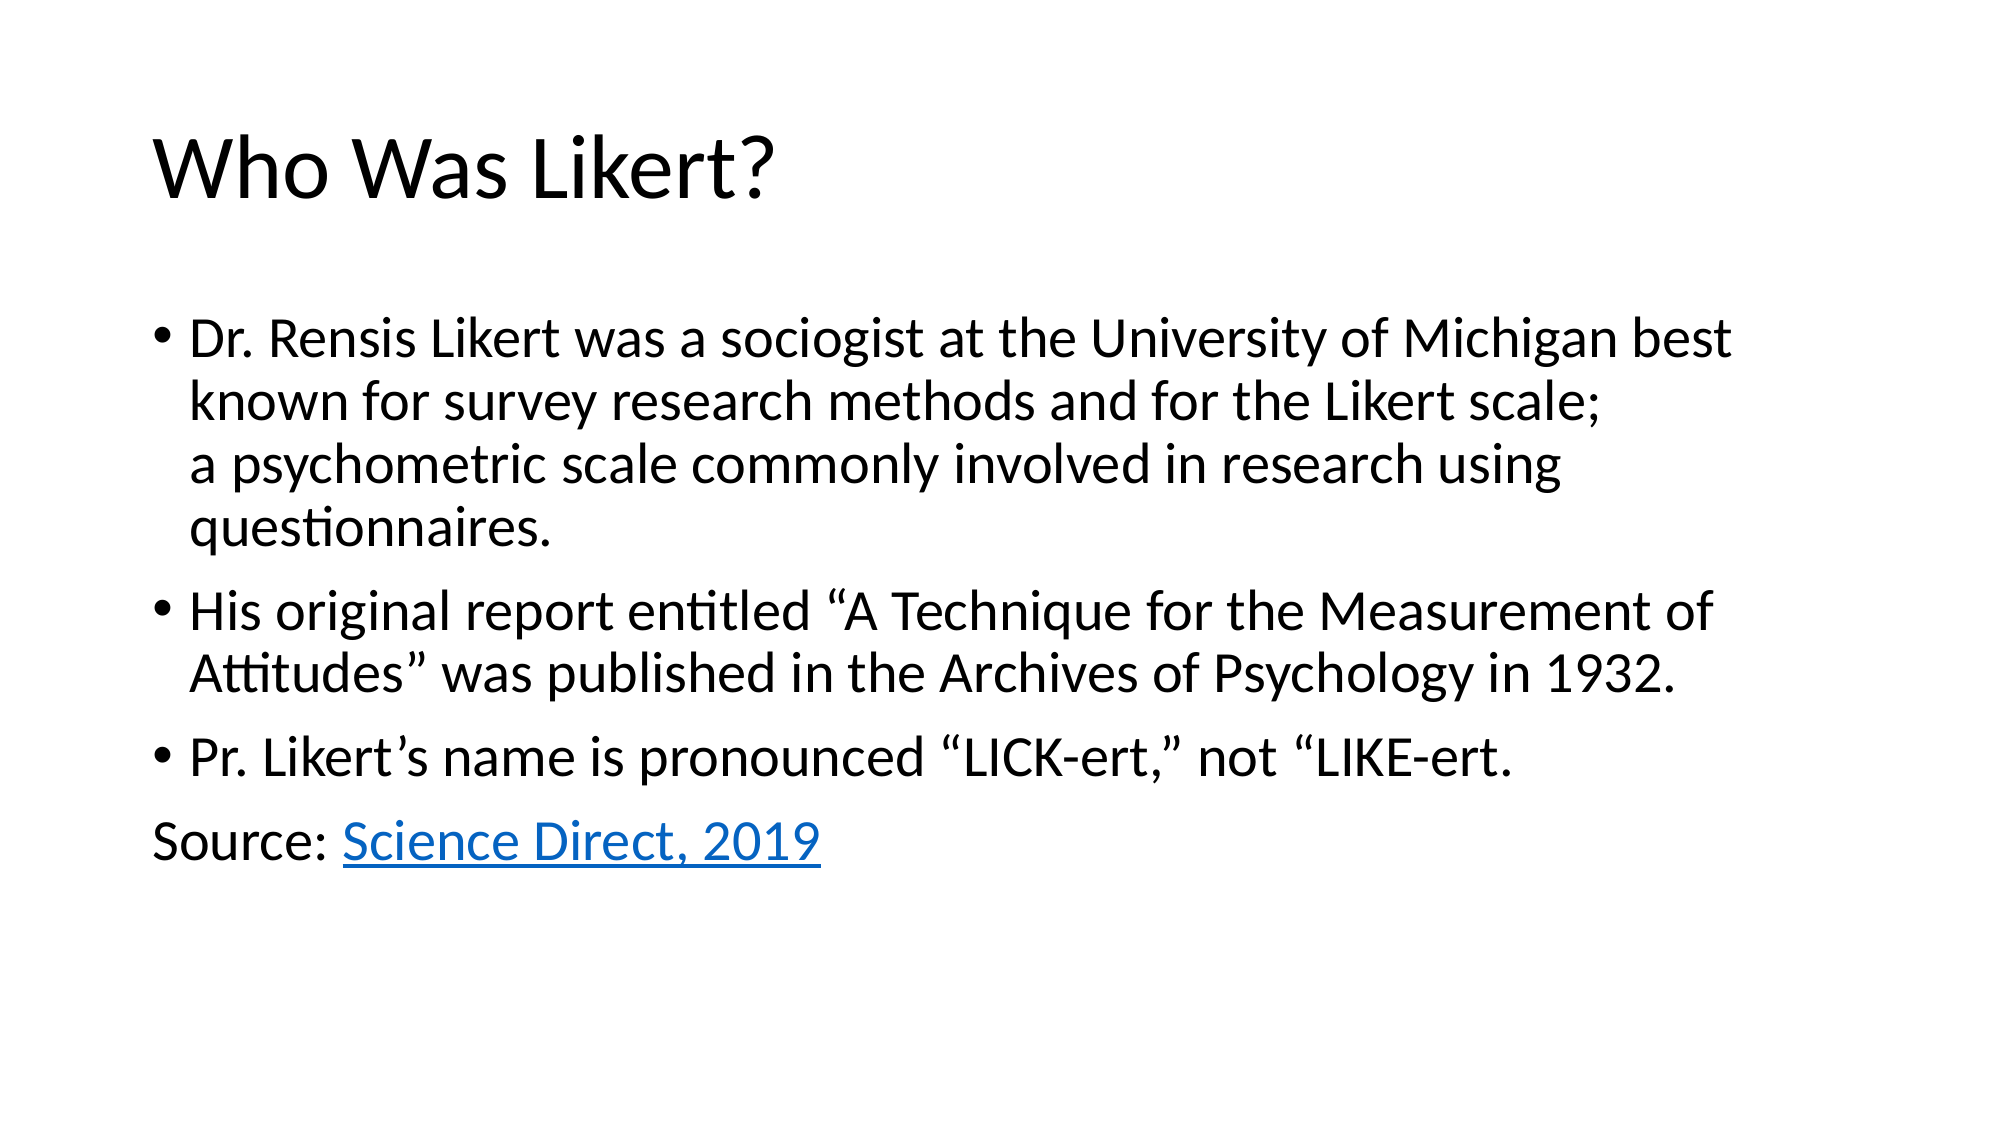

# Who Was Likert?
Dr. Rensis Likert was a sociogist at the University of Michigan best known for survey research methods and for the Likert scale; a psychometric scale commonly involved in research using questionnaires.
His original report entitled “A Technique for the Measurement of Attitudes” was published in the Archives of Psychology in 1932.
Pr. Likert’s name is pronounced “LICK-ert,” not “LIKE-ert.
Source: Science Direct, 2019